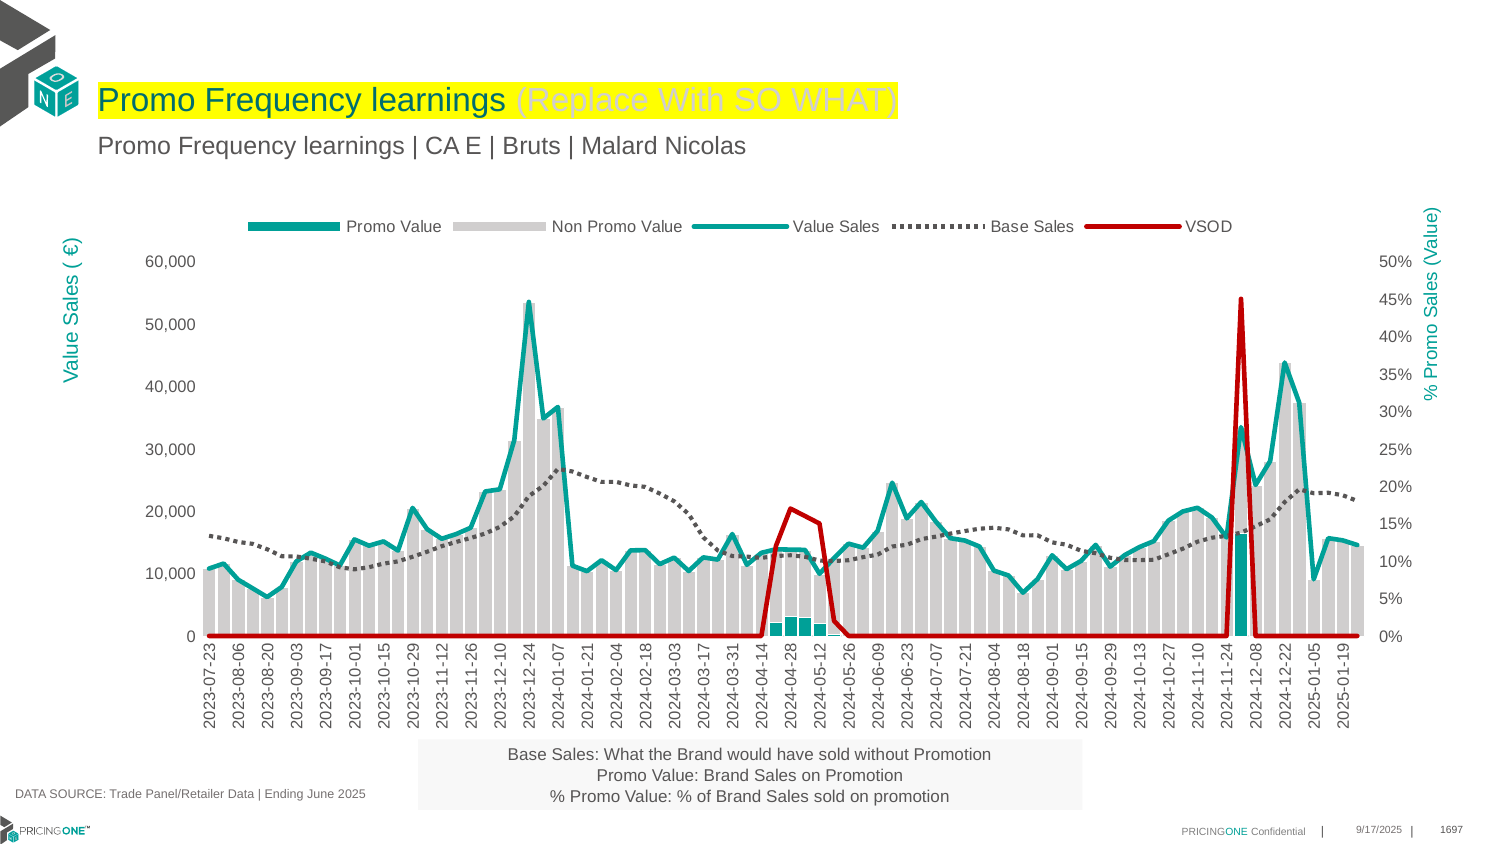

# Promo Frequency learnings (Replace With SO WHAT)
Promo Frequency learnings | CA E | Bruts | Malard Nicolas

### Chart

| Category | Promo Value | Non Promo Value | Value Sales | Base Sales | VSOD |
|---|---|---|---|---|---|
| 45130 | 0.0 | 10791.0 | 10791.0 | 16035.0 | 0.0 |
| 45137 | 0.0 | 11589.0 | 11589.0 | 15643.0 | 0.0 |
| 45144 | 0.0 | 9006.0 | 9006.0 | 15054.0 | 0.0 |
| 45151 | 0.0 | 7619.0 | 7619.0 | 14749.0 | 0.0 |
| 45158 | 0.0 | 6229.0 | 6229.0 | 13881.0 | 0.0 |
| 45165 | 0.0 | 7847.0 | 7847.0 | 12762.0 | 0.0 |
| 45172 | 0.0 | 11928.0 | 11928.0 | 12727.0 | 0.0 |
| 45179 | 0.0 | 13336.0 | 13336.0 | 12380.0 | 0.0 |
| 45186 | 0.0 | 12385.0 | 12385.0 | 11942.0 | 0.0 |
| 45193 | 0.0 | 11286.0 | 11286.0 | 10999.0 | 0.0 |
| 45200 | 0.0 | 15459.0 | 15459.0 | 10662.0 | 0.0 |
| 45207 | 0.0 | 14454.0 | 14454.0 | 11007.0 | 0.0 |
| 45214 | 0.0 | 15139.0 | 15139.0 | 11584.0 | 0.0 |
| 45221 | 0.0 | 13673.0 | 13673.0 | 11942.0 | 0.0 |
| 45228 | 0.0 | 20509.0 | 20509.0 | 12682.0 | 0.0 |
| 45235 | 0.0 | 17108.0 | 17108.0 | 13479.0 | 0.0 |
| 45242 | 0.0 | 15565.0 | 15565.0 | 14368.0 | 0.0 |
| 45249 | 0.0 | 16307.0 | 16307.0 | 15048.0 | 0.0 |
| 45256 | 0.0 | 17332.0 | 17332.0 | 15688.0 | 0.0 |
| 45263 | 0.0 | 23138.0 | 23138.0 | 16408.0 | 0.0 |
| 45270 | 0.0 | 23480.0 | 23480.0 | 17459.0 | 0.0 |
| 45277 | 0.0 | 31399.0 | 31399.0 | 19157.0 | 0.0 |
| 45284 | 0.0 | 53510.0 | 53510.0 | 22392.0 | 0.0 |
| 45291 | 0.0 | 34851.0 | 34851.0 | 24060.0 | 0.0 |
| 45298 | 0.0 | 36684.0 | 36684.0 | 26759.0 | 0.0 |
| 45305 | 0.0 | 11251.0 | 11251.0 | 26344.0 | 0.0 |
| 45312 | 0.0 | 10375.0 | 10375.0 | 25452.0 | 0.0 |
| 45319 | 0.0 | 12133.0 | 12133.0 | 24677.0 | 0.0 |
| 45326 | 0.0 | 10537.0 | 10537.0 | 24689.0 | 0.0 |
| 45333 | 0.0 | 13704.0 | 13704.0 | 24114.0 | 0.0 |
| 45340 | 0.0 | 13751.0 | 13751.0 | 23884.0 | 0.0 |
| 45347 | 0.0 | 11495.0 | 11495.0 | 22807.0 | 0.0 |
| 45354 | 0.0 | 12546.0 | 12546.0 | 21566.0 | 0.0 |
| 45361 | 0.0 | 10399.0 | 10399.0 | 19501.0 | 0.0 |
| 45368 | 0.0 | 12583.0 | 12583.0 | 15795.0 | 0.0 |
| 45375 | 0.0 | 12223.0 | 12223.0 | 13687.0 | 0.0 |
| 45382 | 0.0 | 16323.0 | 16323.0 | 12794.0 | 0.0 |
| 45389 | 0.0 | 11395.0 | 11395.0 | 12710.0 | 0.0 |
| 45396 | 0.0 | 13311.0 | 13311.0 | 12494.0 | 0.0 |
| 45403 | 2238.0 | 11642.0 | 13880.0 | 12811.0 | 0.12 |
| 45410 | 3098.0 | 10725.0 | 13823.0 | 12918.0 | 0.17 |
| 45417 | 2978.0 | 10803.0 | 13781.0 | 12675.0 | 0.16 |
| 45424 | 2027.0 | 7928.0 | 9955.0 | 12062.0 | 0.15 |
| 45431 | 348.0 | 12136.0 | 12484.0 | 12006.0 | 0.02 |
| 45438 | 0.0 | 14777.0 | 14777.0 | 12118.0 | 0.0 |
| 45445 | 0.0 | 14139.0 | 14139.0 | 12621.0 | 0.0 |
| 45452 | 0.0 | 16826.0 | 16826.0 | 13015.0 | 0.0 |
| 45459 | 0.0 | 24555.0 | 24555.0 | 14320.0 | 0.0 |
| 45466 | 0.0 | 18835.0 | 18835.0 | 14587.0 | 0.0 |
| 45473 | 0.0 | 21446.0 | 21446.0 | 15508.0 | 0.0 |
| 45480 | 0.0 | 18315.0 | 18315.0 | 15906.0 | 0.0 |
| 45487 | 0.0 | 15653.0 | 15653.0 | 16385.0 | 0.0 |
| 45494 | 0.0 | 15277.0 | 15277.0 | 16802.0 | 0.0 |
| 45501 | 0.0 | 14320.0 | 14320.0 | 17172.0 | 0.0 |
| 45508 | 0.0 | 10455.0 | 10455.0 | 17331.0 | 0.0 |
| 45515 | 0.0 | 9692.0 | 9692.0 | 17071.0 | 0.0 |
| 45522 | 0.0 | 6932.0 | 6932.0 | 16101.0 | 0.0 |
| 45529 | 0.0 | 9110.0 | 9110.0 | 16121.0 | 0.0 |
| 45536 | 0.0 | 12918.0 | 12918.0 | 14989.0 | 0.0 |
| 45543 | 0.0 | 10690.0 | 10690.0 | 14606.0 | 0.0 |
| 45550 | 0.0 | 12025.0 | 12025.0 | 13633.0 | 0.0 |
| 45557 | 0.0 | 14586.0 | 14586.0 | 13233.0 | 0.0 |
| 45564 | 0.0 | 11098.0 | 11098.0 | 12514.0 | 0.0 |
| 45571 | 0.0 | 12957.0 | 12957.0 | 12158.0 | 0.0 |
| 45578 | 0.0 | 14219.0 | 14219.0 | 12141.0 | 0.0 |
| 45585 | 0.0 | 15180.0 | 15180.0 | 12192.0 | 0.0 |
| 45592 | 0.0 | 18467.0 | 18467.0 | 13080.0 | 0.0 |
| 45599 | 0.0 | 19939.0 | 19939.0 | 13971.0 | 0.0 |
| 45606 | 0.0 | 20529.0 | 20529.0 | 15086.0 | 0.0 |
| 45613 | 0.0 | 18964.0 | 18964.0 | 15735.0 | 0.0 |
| 45620 | 0.0 | 15762.0 | 15762.0 | 16023.0 | 0.0 |
| 45627 | 16362.0 | 17089.0 | 33451.0 | 16550.0 | 0.45 |
| 45634 | 0.0 | 24184.0 | 24184.0 | 17568.0 | 0.0 |
| 45641 | 0.0 | 28013.0 | 28013.0 | 18674.0 | 0.0 |
| 45648 | 0.0 | 43800.0 | 43800.0 | 21423.0 | 0.0 |
| 45655 | 0.0 | 37373.0 | 37373.0 | 23481.0 | 0.0 |
| 45662 | 0.0 | 9063.0 | 9063.0 | 22853.0 | 0.0 |
| 45669 | 0.0 | 15661.0 | 15661.0 | 22929.0 | 0.0 |
| 45676 | 0.0 | 15309.0 | 15309.0 | 22531.0 | 0.0 |
| 45683 | 0.0 | 14563.0 | 14563.0 | 21613.0 | 0.0 |
% Promo Sales (Value)
Value Sales ( €)
Base Sales: What the Brand would have sold without Promotion
Promo Value: Brand Sales on Promotion
% Promo Value: % of Brand Sales sold on promotion
DATA SOURCE: Trade Panel/Retailer Data | Ending June 2025

9/17/2025
1697